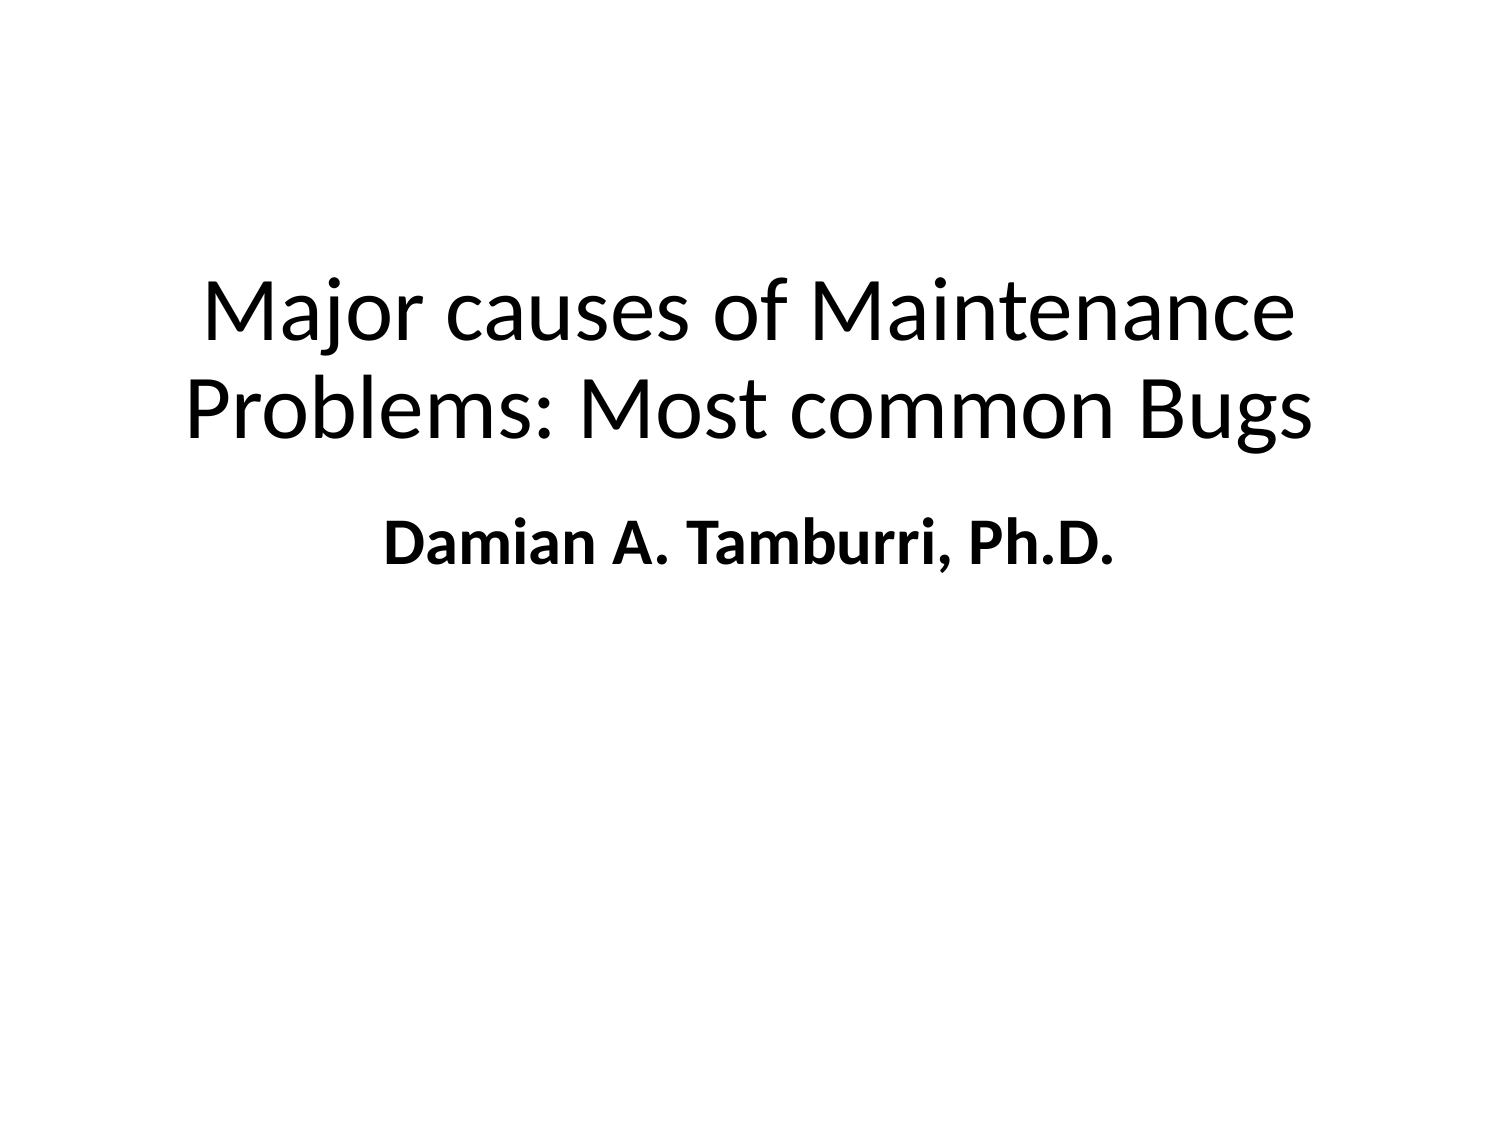

# Major causes of Maintenance Problems: Most common Bugs
Damian A. Tamburri, Ph.D.